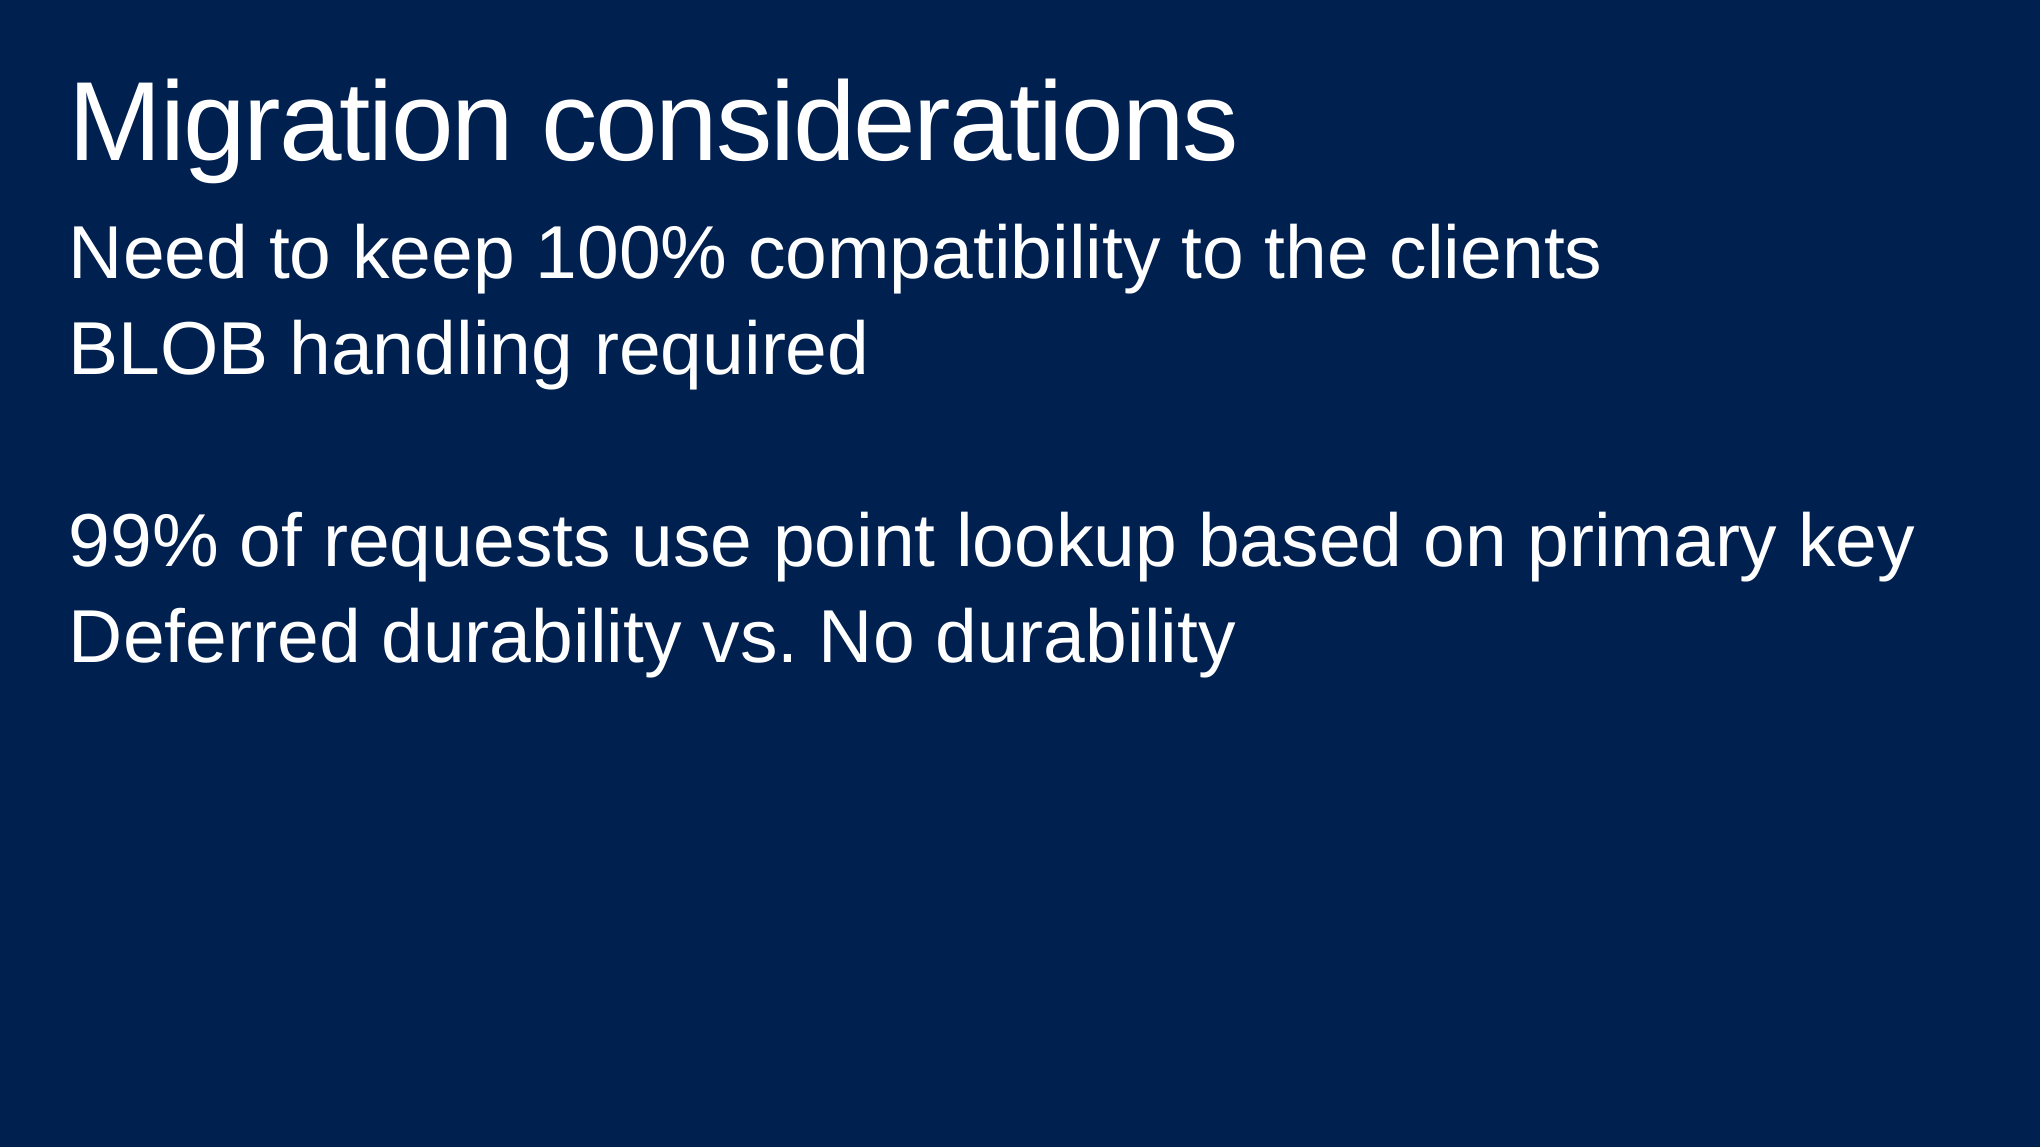

# Migration considerations
Need to keep 100% compatibility to the clients
BLOB handling required

99% of requests use point lookup based on primary key
Deferred durability vs. No durability